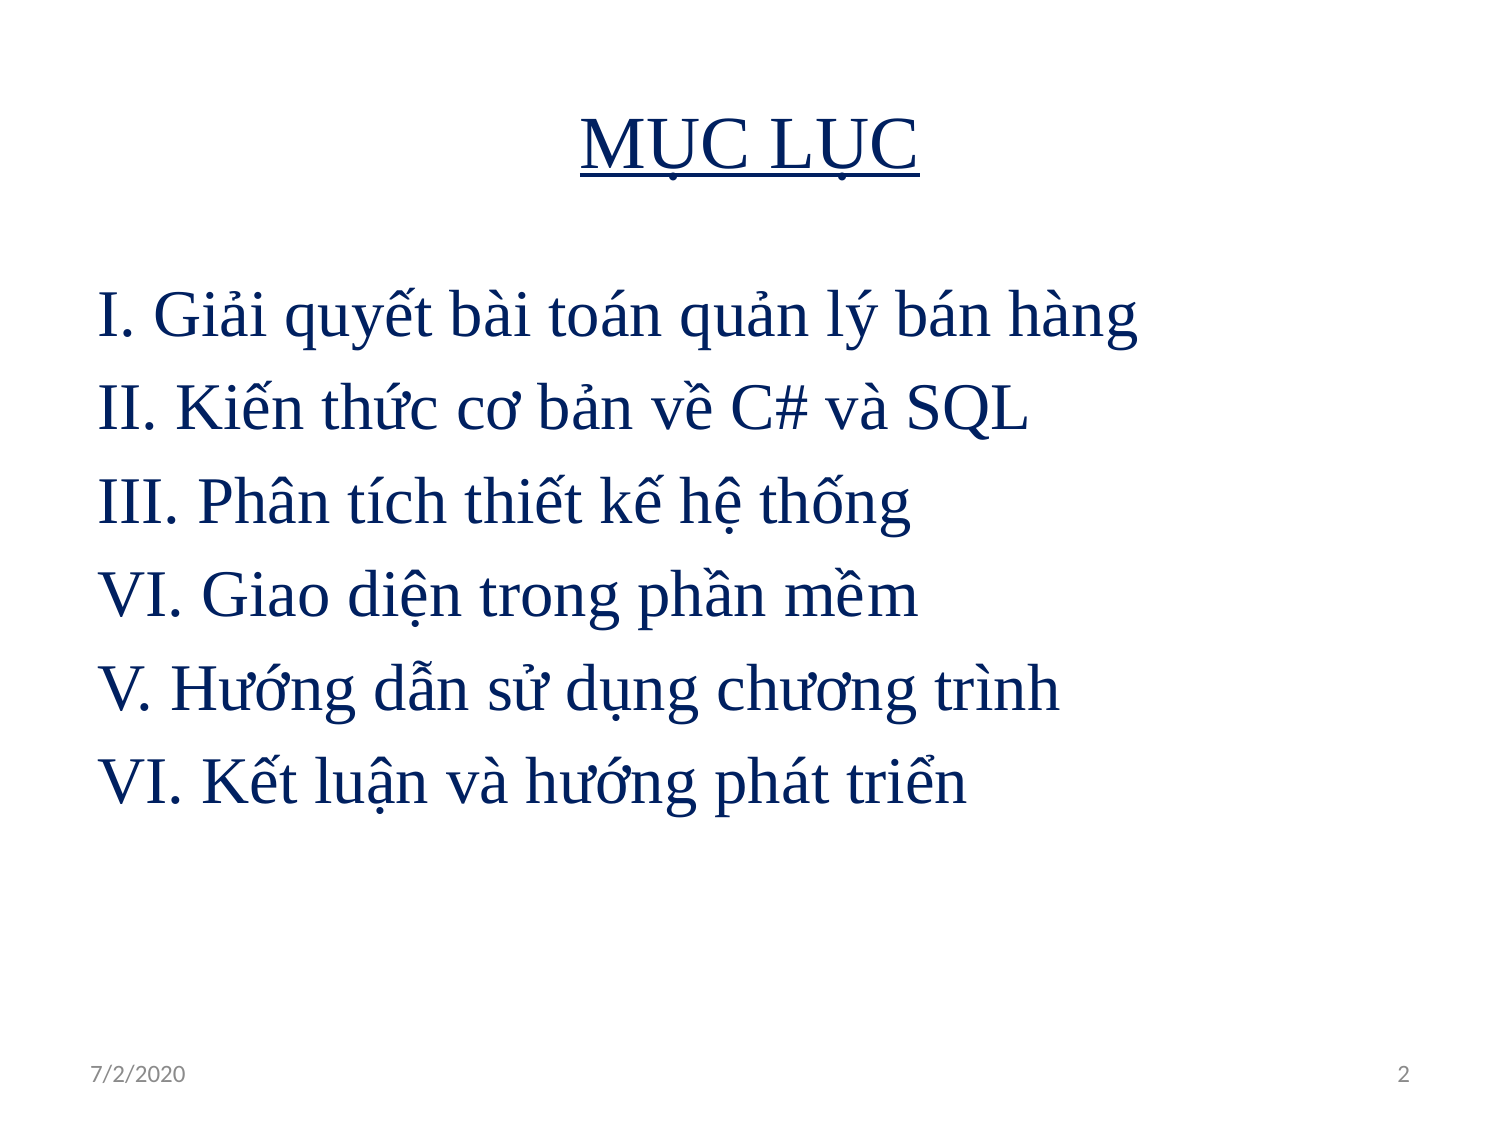

# MỤC LỤC
I. Giải quyết bài toán quản lý bán hàng
II. Kiến thức cơ bản về C# và SQL
III. Phân tích thiết kế hệ thống
VI. Giao diện trong phần mềm
V. Hướng dẫn sử dụng chương trình
VI. Kết luận và hướng phát triển
7/2/2020
2